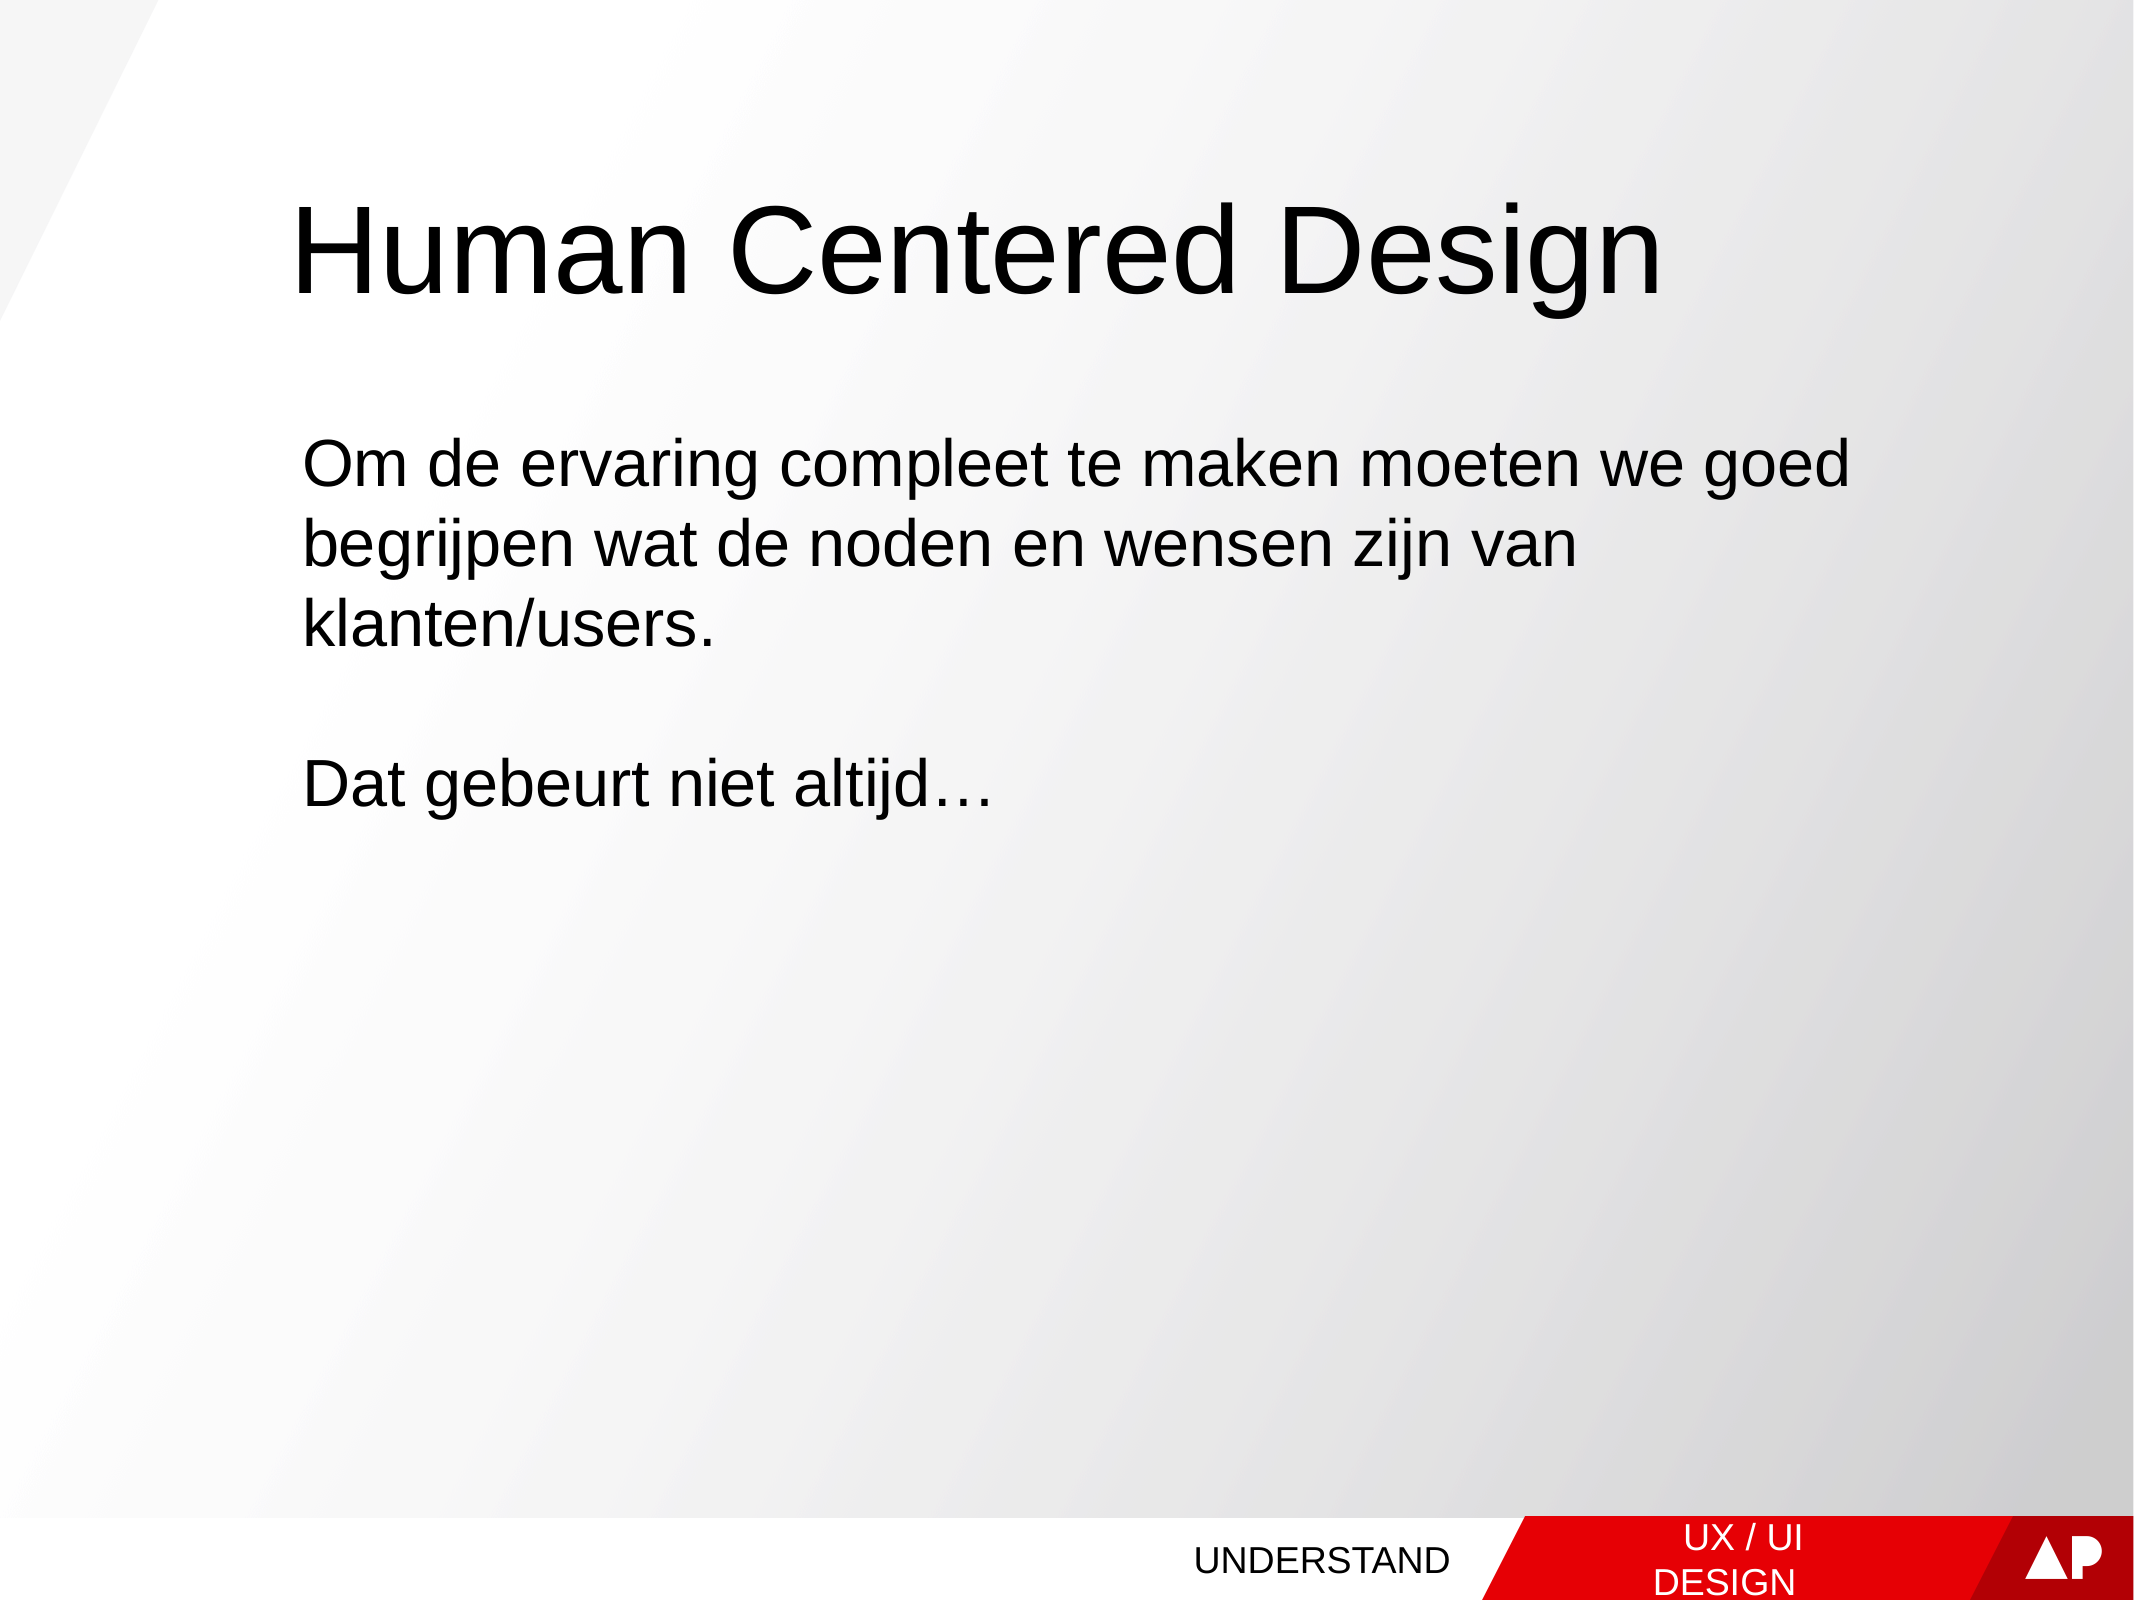

# Human Centered Design
Om de ervaring compleet te maken moeten we goed begrijpen wat de noden en wensen zijn van klanten/users.

Dat gebeurt niet altijd…

UNDERSTAND